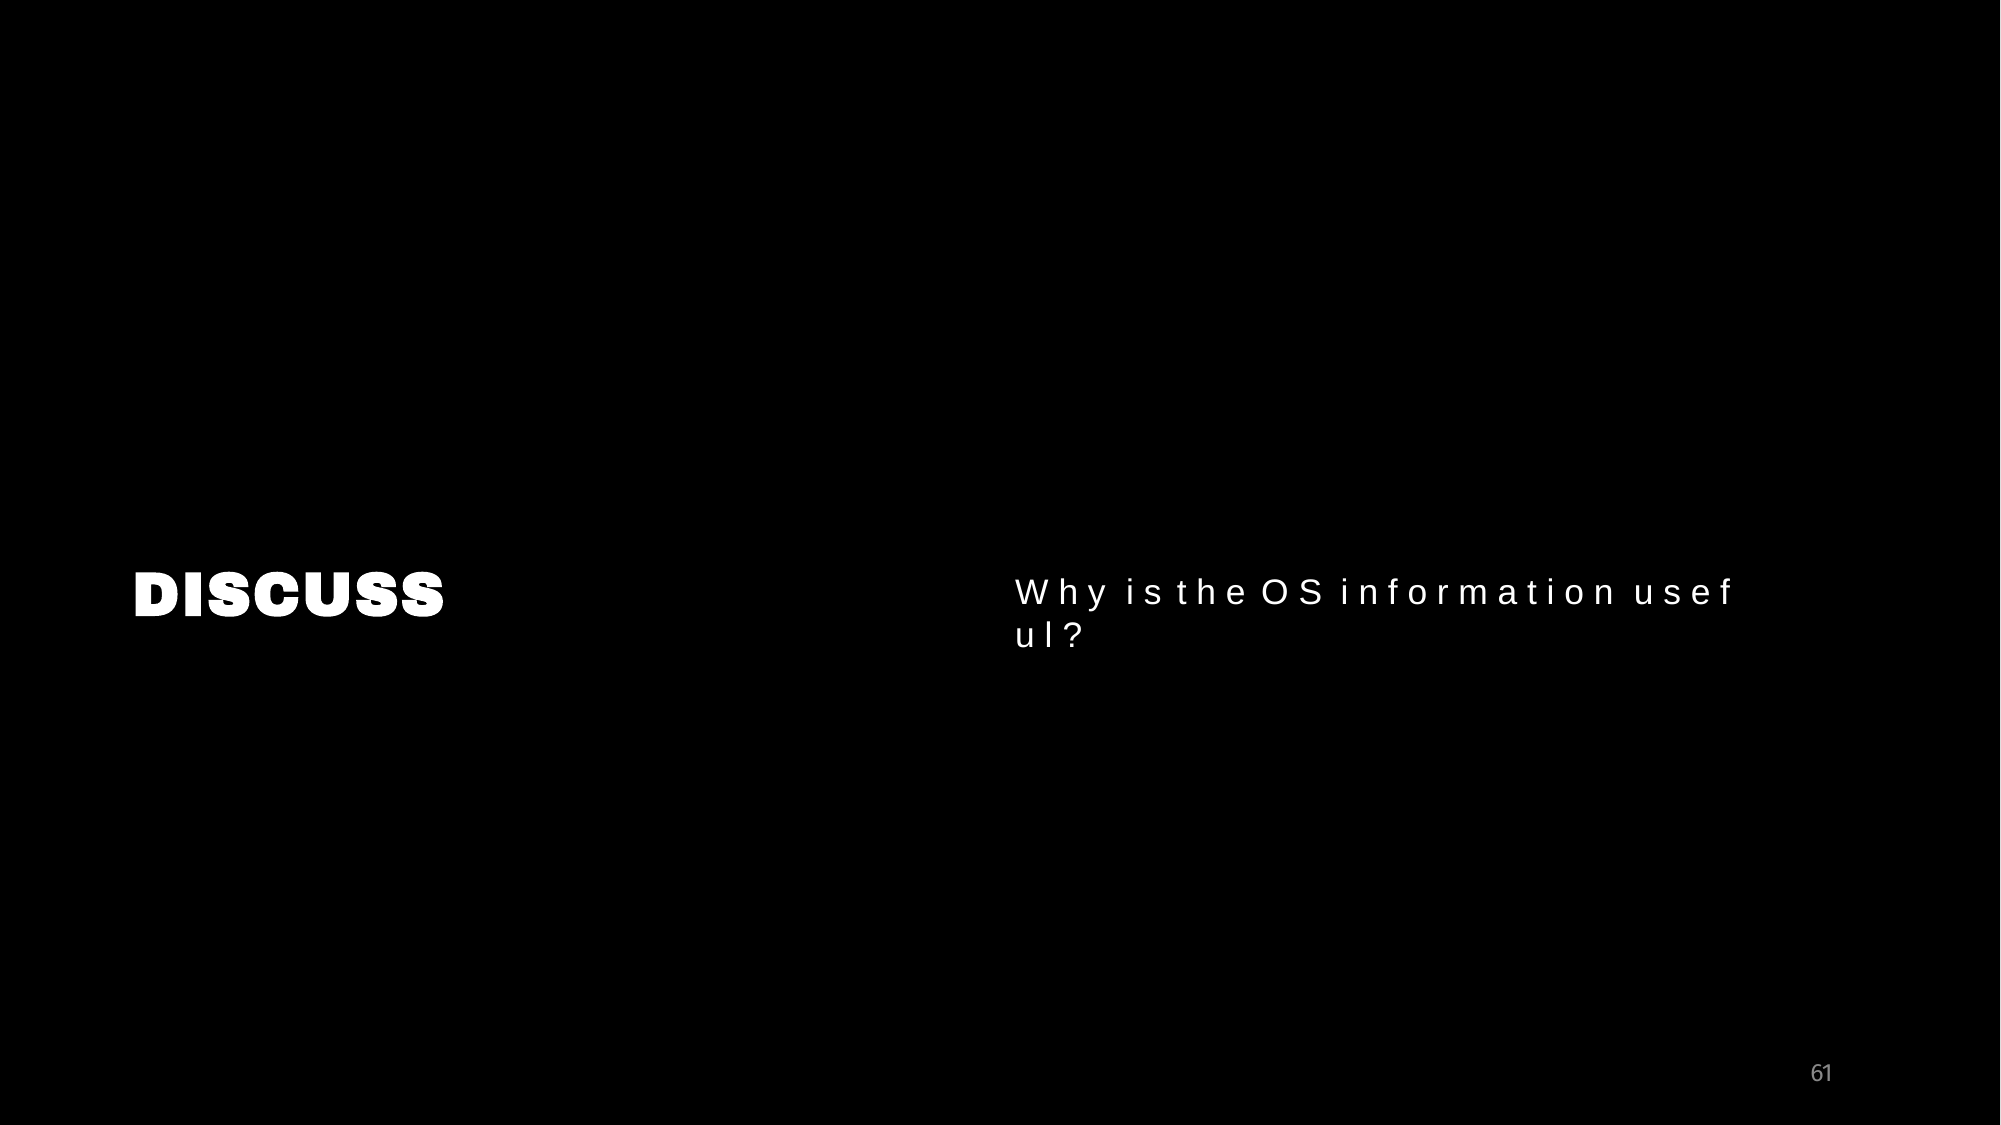

DISCUSS
W h y  i s	t h e	O S	i n f o r m a t i o n  u s e f u l ?
61